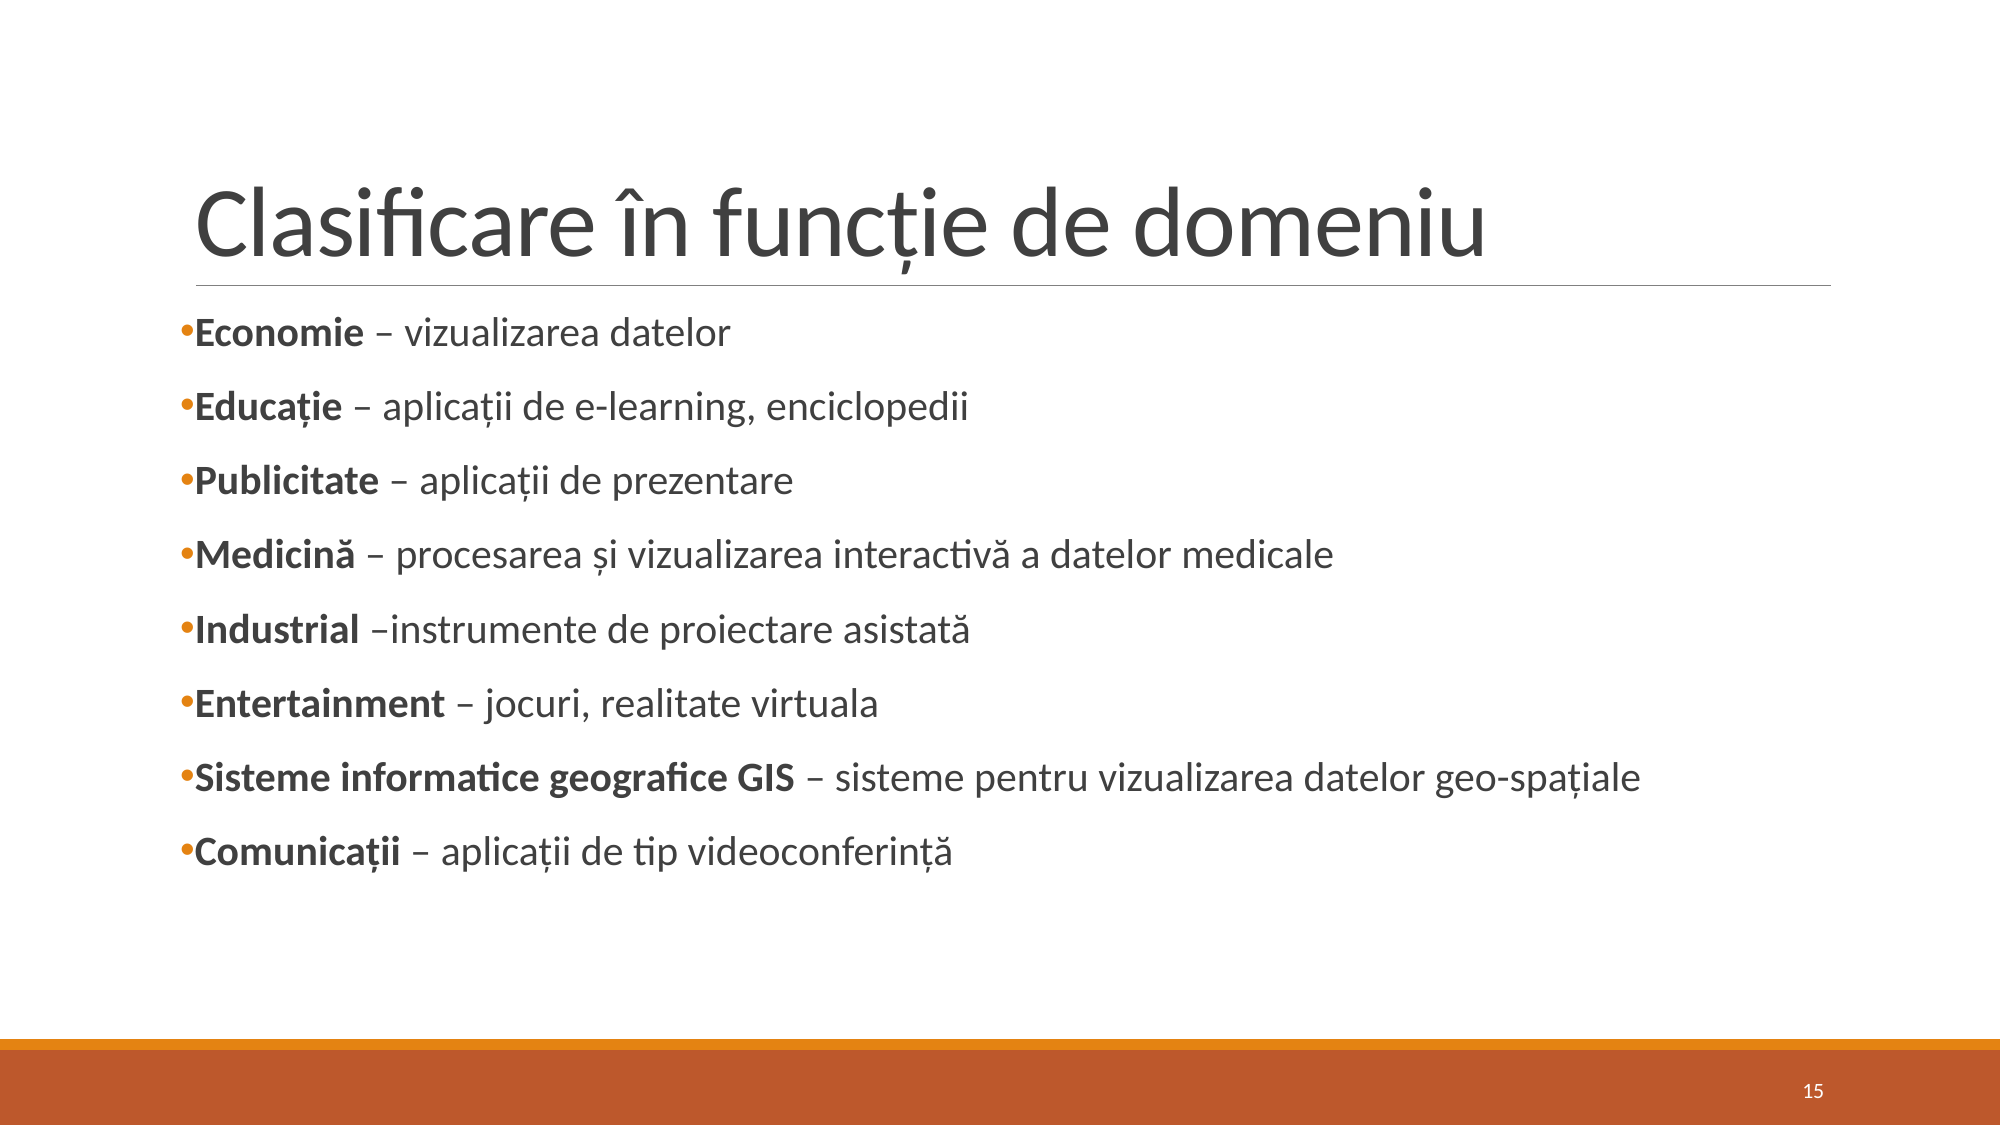

# Clasificare în funcție de domeniu
Economie – vizualizarea datelor
Educație – aplicații de e-learning, enciclopedii
Publicitate – aplicații de prezentare
Medicină – procesarea și vizualizarea interactivă a datelor medicale
Industrial –instrumente de proiectare asistată
Entertainment – jocuri, realitate virtuala
Sisteme informatice geografice GIS – sisteme pentru vizualizarea datelor geo-spațiale
Comunicații – aplicații de tip videoconferință
15